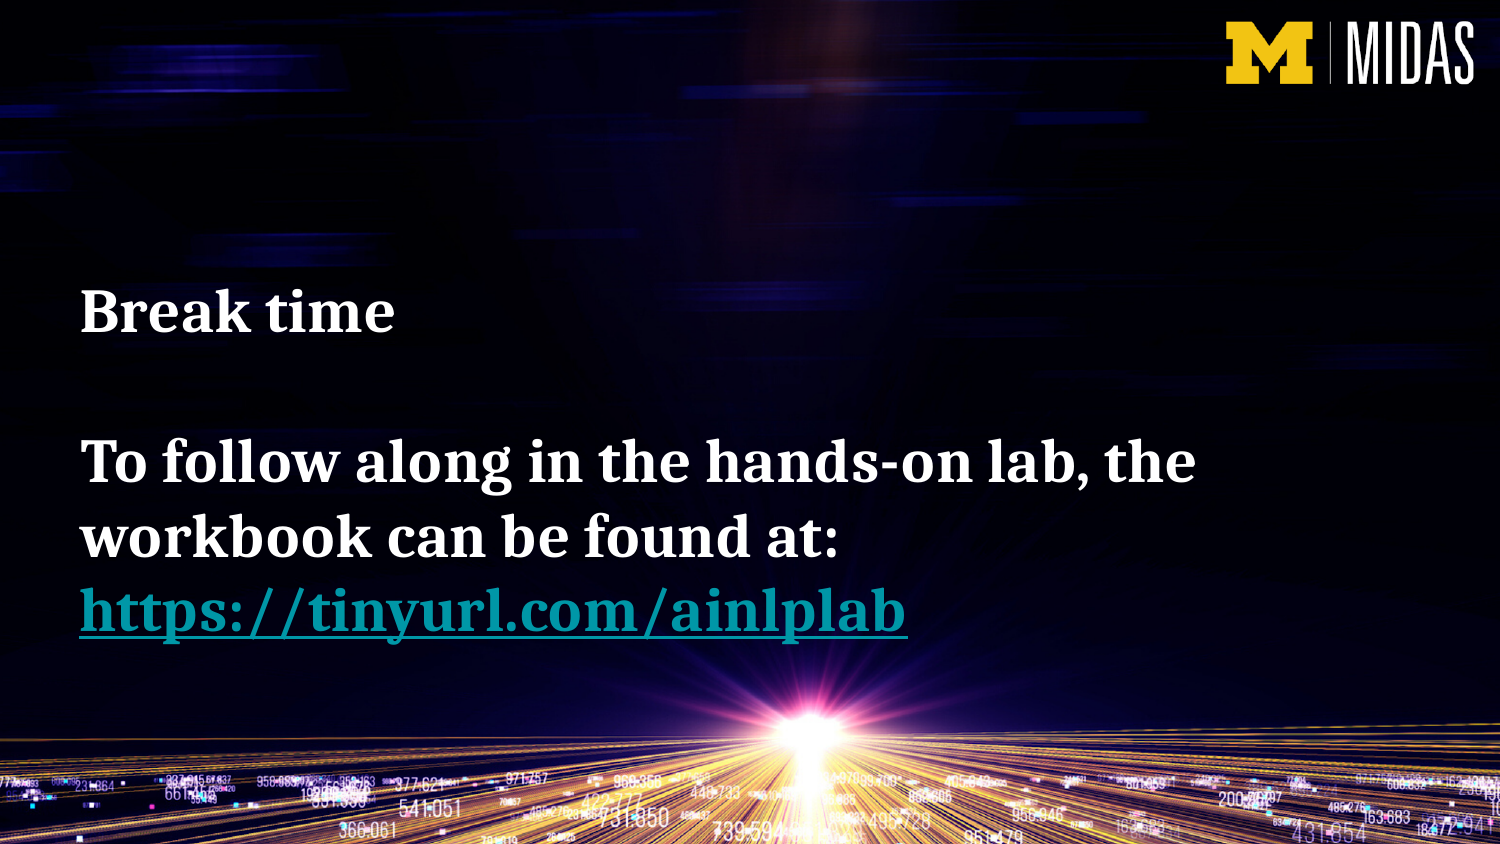

# Break time

To follow along in the hands-on lab, the workbook can be found at: https://tinyurl.com/ainlplab